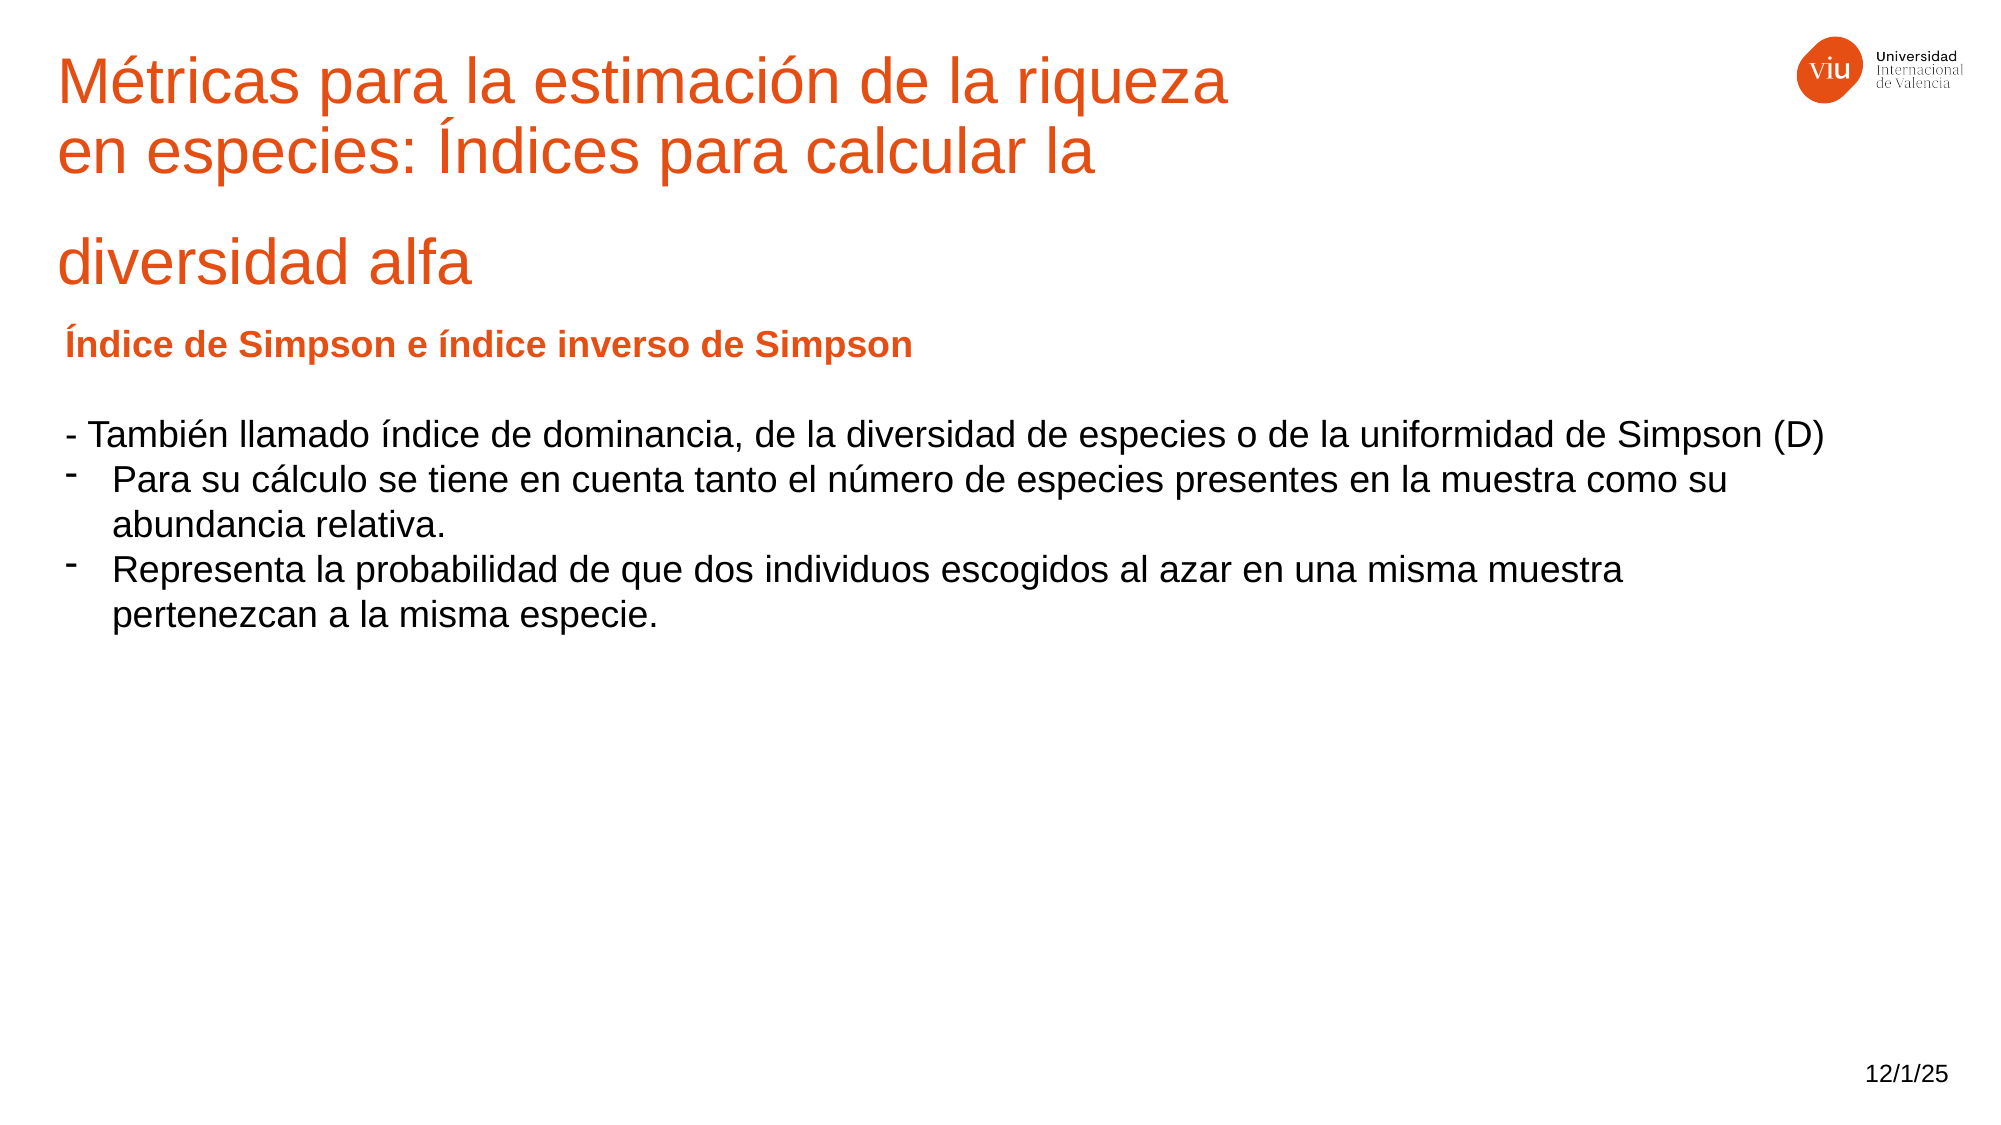

Métricas para la estimación de la riqueza en especies: Índices para calcular la diversidad alfa

Índice de Simpson e índice inverso de Simpson

- También llamado índice de dominancia, de la diversidad de especies o de la uniformidad de Simpson (D)
Para su cálculo se tiene en cuenta tanto el número de especies presentes en la muestra como su abundancia relativa.
Representa la probabilidad de que dos individuos escogidos al azar en una misma muestra pertenezcan a la misma especie.